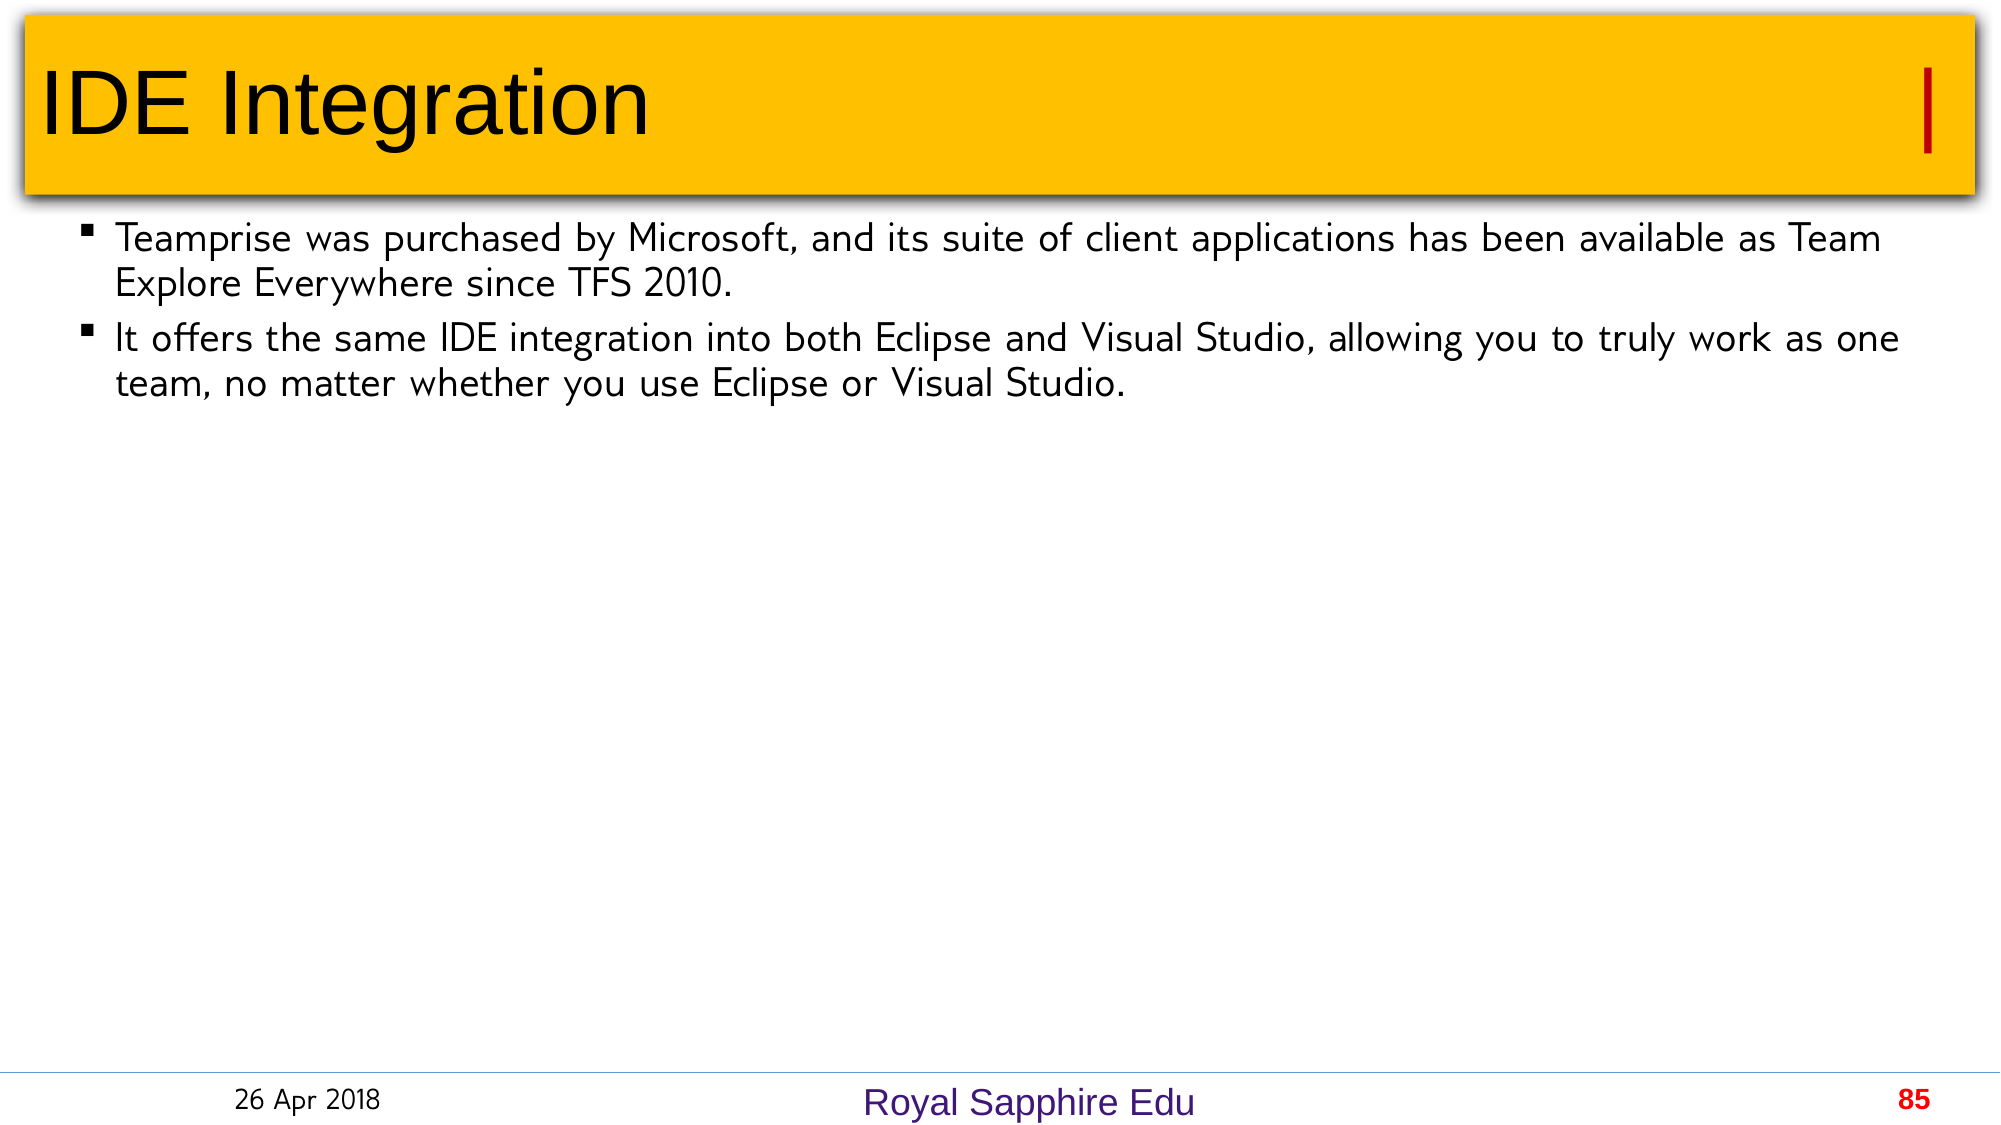

# IDE Integration								   |
Teamprise was purchased by Microsoft, and its suite of client applications has been available as Team Explore Everywhere since TFS 2010.
It offers the same IDE integration into both Eclipse and Visual Studio, allowing you to truly work as one team, no matter whether you use Eclipse or Visual Studio.
26 Apr 2018
85